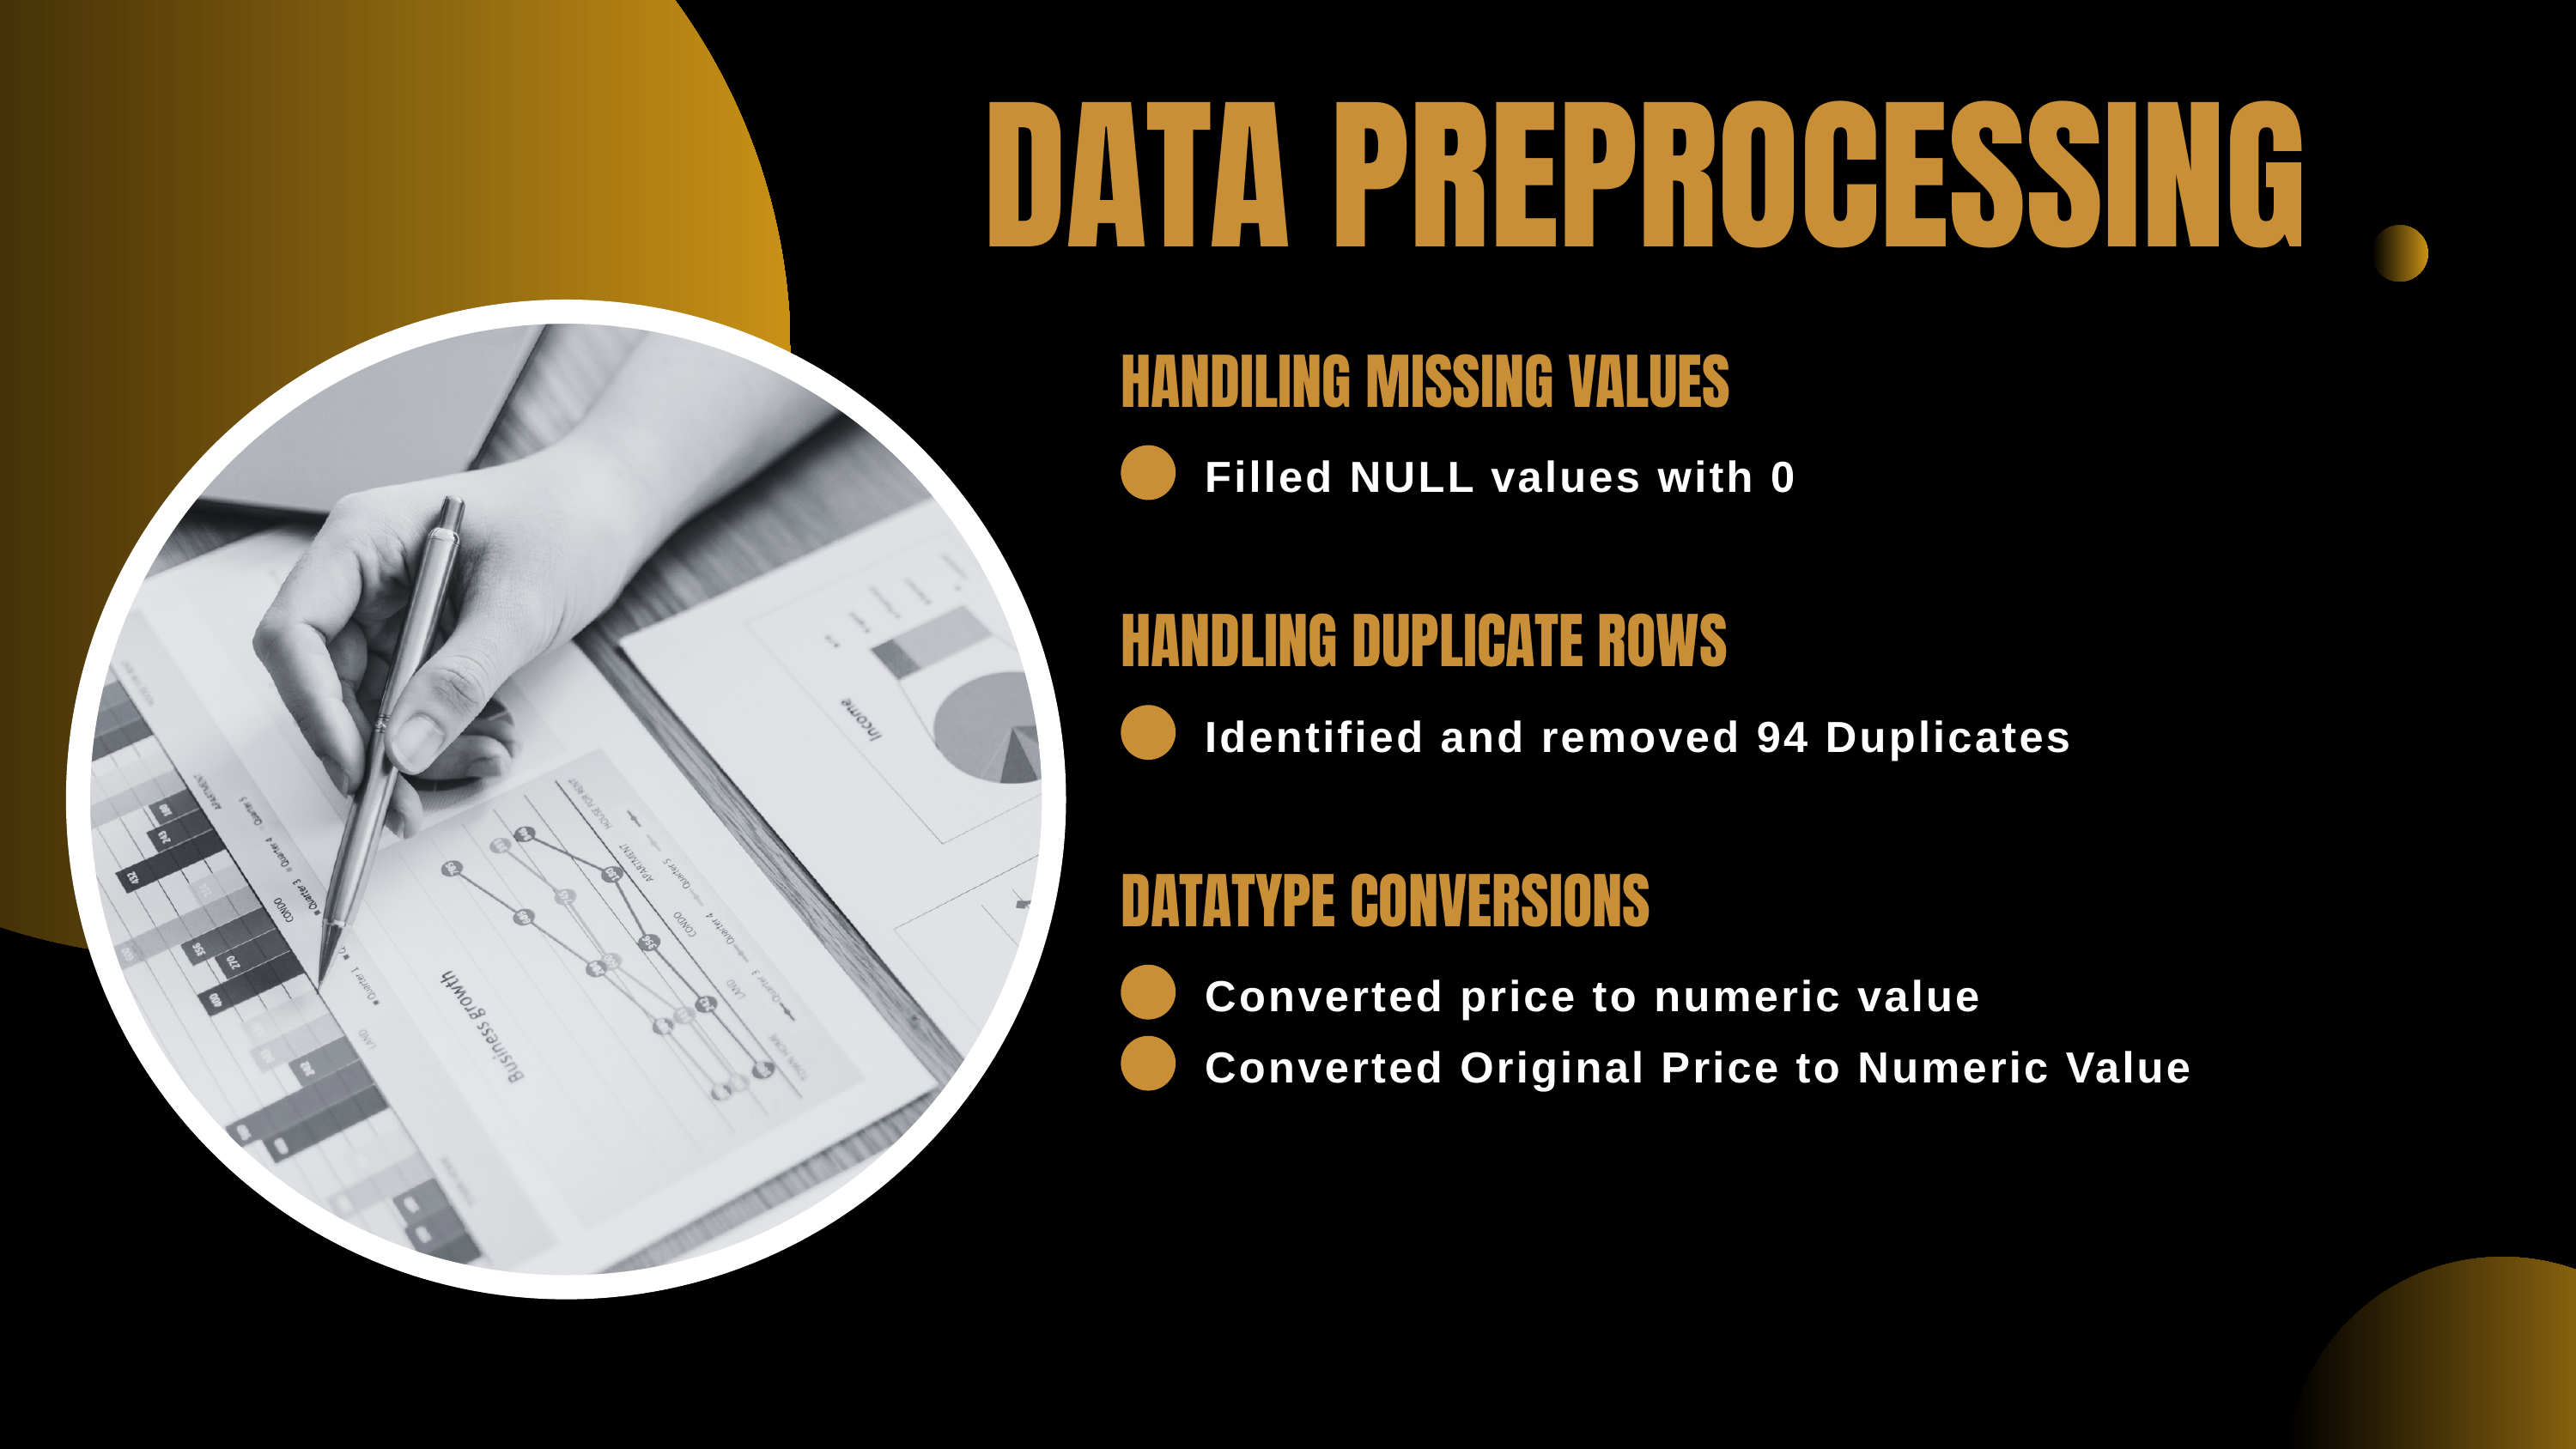

DATA PREPROCESSING

HANDILING MISSING VALUES
Filled NULL values with 0

HANDLING DUPLICATE ROWS
Identified and removed 94 Duplicates

DATATYPE CONVERSIONS
Converted price to numeric value

Converted Original Price to Numeric Value